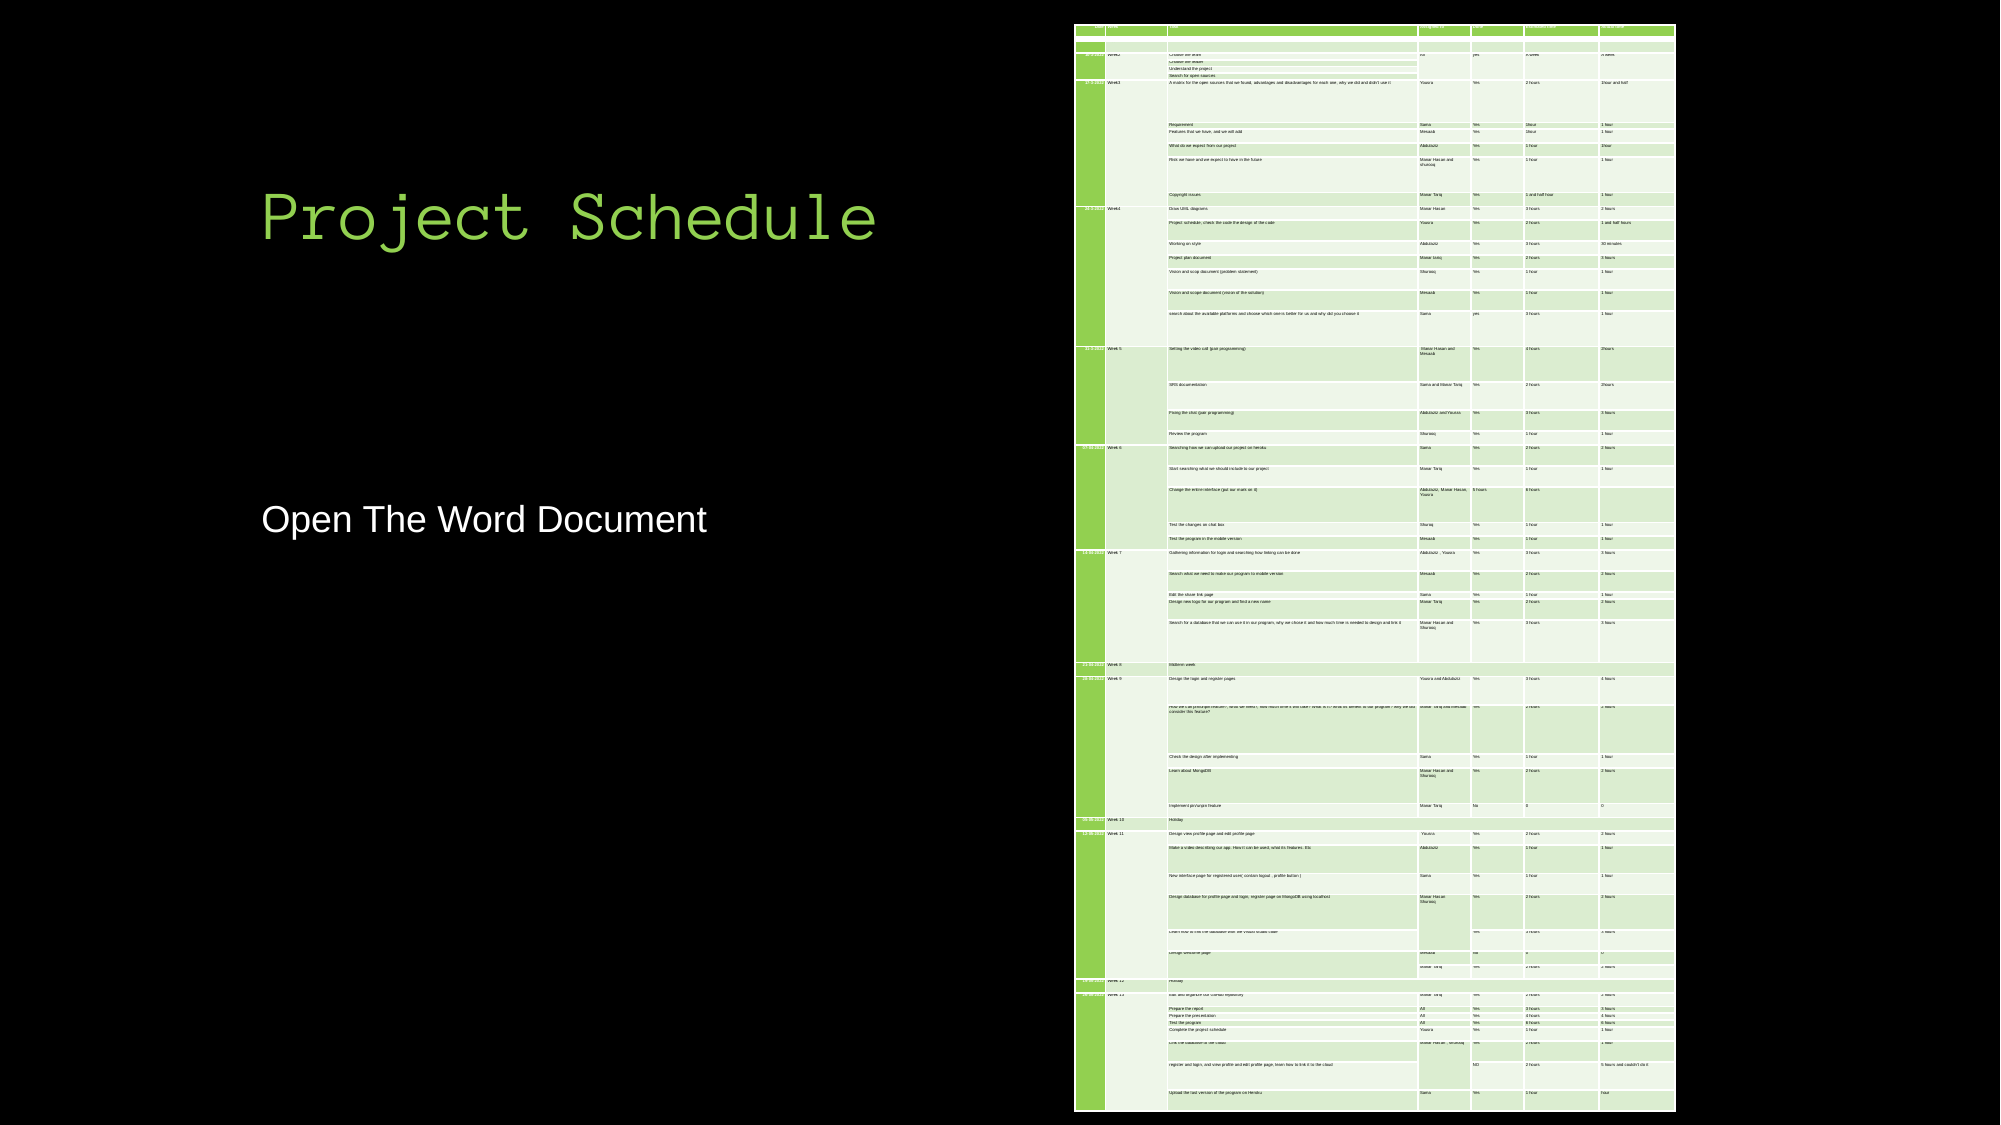

| Date | Week | Task | Assigned to | Done | Estimated time | Actual time |
| --- | --- | --- | --- | --- | --- | --- |
| 3-3-2022 | Week1 | - | - | - | - | - |
| 10-3-2022 | Week2 | Choose the team | All | yes | A week | A week |
|  |  | Choose the leader |  |  |  |  |
|  |  | Understand the project |  |  |  |  |
|  |  | Search for open sources |  |  |  |  |
| 17-3-2022 | Week3 | A matrix for the open sources that we found, advantages and disadvantages for each one, why we did and didn’t use it | Yousra | Yes | 2 hours | 1hour and half |
|  |  | Requirement | Sama | Yes | 1hour | 1 hour |
|  |  | Features that we have, and we will add | Mesaab | Yes | 1hour | 1 hour |
|  |  | What do we expect from our project | Abdulaziz | Yes | 1 hour | 1hour |
|  |  | Risk we have and we expect to have in the future | Manar Hasan and shurooq | Yes | 1 hour | 1 hour |
|  |  | Copyright issues | Manar Tariq | Yes | 1 and half hour | 1 hour |
| 24-3-2022 | Week4 | Draw UML diagrams | Manar Hasan | Yes | 3 hours | 2 hours |
|  |  | Project schedule, check the code the design of the code | Yousra | Yes | 2 hours | 1 and half hours |
|  |  | Working on style | Abdulaziz | Yes | 3 hours | 30 minutes |
|  |  | Project plan document | Manar tariq | Yes | 2 hours | 3 hours |
|  |  | Vision and scop document (problem statement) | Shurooq | Yes | 1 hour | 1 hour |
|  |  | Vision and scope document (vision of the solution) | Mesaab | Yes | 1 hour | 1 hour |
|  |  | search about the available platforms and choose which one is better for us and why did you choose it | Sama | yes | 3 hours | 1 hour |
| 31-3-2022 | Week 5 | Setting the video call (pair programming) | Manar Hasan and Mesaab | Yes | 4 hours | 2hours |
|  |  | SRS documentation | Sama and Manar Tariq | Yes | 2 hours | 2hours |
|  |  | Fixing the chat (pair programming) | Abdulaziz and Yousra | Yes | 3 hours | 3 hours |
|  |  | Review the program | Shurooq | Yes | 1 hour | 1 hour |
| 07-04-2022 | Week 6 | Searching how we can upload our project on heroku | Sama | Yes | 2 hours | 2 hours |
|  |  | Start searching what we should include to our project | Manar Tariq | Yes | 1 hour | 1 hour |
|  |  | Change the entire interface (put our mark on it) | Abdulaziz, Manar Hasan, Yousra | 5 hours | 6 hours |  |
|  |  | Test the changes on chat box | Shuroq | Yes | 1 hour | 1 hour |
|  |  | Test the program in the mobile version | Mesaab | Yes | 1 hour | 1 hour |
| 14-04-2022 | Week 7 | Gathering information for login and searching how linking can be done | Abdulaziz , Yousra | Yes | 3 hours | 3 hours |
|  |  | Search what we need to make our program to mobile version | Mesaab | Yes | 2 hours | 2 hours |
|  |  | Edit the share link page | Sama | Yes | 1 hour | 1 hour |
|  |  | Design new logo for our program and find a new name | Manar Tariq | Yes | 2 hours | 2 hours |
|  |  | Search for a database that we can use it in our program, why we chose it and how much time is needed to design and link it | Manar Hasan and Shurooq | Yes | 3 hours | 3 hours |
| 21-04-2022 | Week 8 | Midterm week |  |  |  |  |
| 28-04-2022 | Week 9 | Design the login and register pages | Yousra and Abdulaziz | Yes | 3 hours | 4 hours |
|  |  | How we can pin/unpin feature?, what we need?, how much time it will take? What is it? what its benefit to our program? why we did consider this feature? | Manar Tariq and Mesaab | Yes | 2 hours | 2 hours |
|  |  | Check the design after implementing | Sama | Yes | 1 hour | 1 hour |
|  |  | Learn about MongoDB | Manar Hasan and Shurooq | Yes | 2 hours | 2 hours |
|  |  | Implement pin/unpin feature | Manar Tariq | No | 0 | 0 |
| 05-05-2022 | Week 10 | Holiday |  |  |  |  |
| 12-05-2022 | Week 11 | Design view profile page and edit profile page | Yousra | Yes | 2 hours | 2 hours |
|  |  | Make a video describing our app. How it can be used, what its features. Etc | Abdulaziz | Yes | 1 hour | 1 hour |
|  |  | New interface page for registered user( contain logout , profile button ) | Sama | Yes | 1 hour | 1 hour |
|  |  | Design database for profile page and login, register page on MongoDB using localhost | Manar Hasan Shurooq | Yes | 2 hours | 2 hours |
|  |  | Learn how to link the database with the visual studio code |  | Yes | 3 hours | 3 hours |
|  |  | Design welcome page | Mesaab | No | 0 | 0 |
|  |  |  | Manar Tariq | Yes | 2 hours | 2 hours |
| 19-05-2022 | Week 12 | Holiday |  |  |  |  |
| 26-05-2022 | Week 13 | Edit and organize our GitHub repository | Manar Tariq | Yes | 2 hours | 2 hours |
|  |  | Prepare the report | All | Yes | 3 hours | 3 hours |
|  |  | Prepare the presentation | All | Yes | 4 hours | 4 hours |
|  |  | Test the program | All | Yes | 6 hours | 6 hours |
|  |  | Complete the project schedule | Yousra | Yes | 1 hour | 1 hour |
|  |  | Link the database to the cloud | Manar Hasan , shurooq | Yes | 2 hours | 1 hour |
|  |  | register and login, and view profile and edit profile page, learn how to link it to the cloud |  | NO | 2 hours | 5 hours and couldn’t do it |
|  |  | Upload the last version of the program on Heroku | Sama | Yes | 1 hour | hour |
# Project Schedule
Open The Word Document